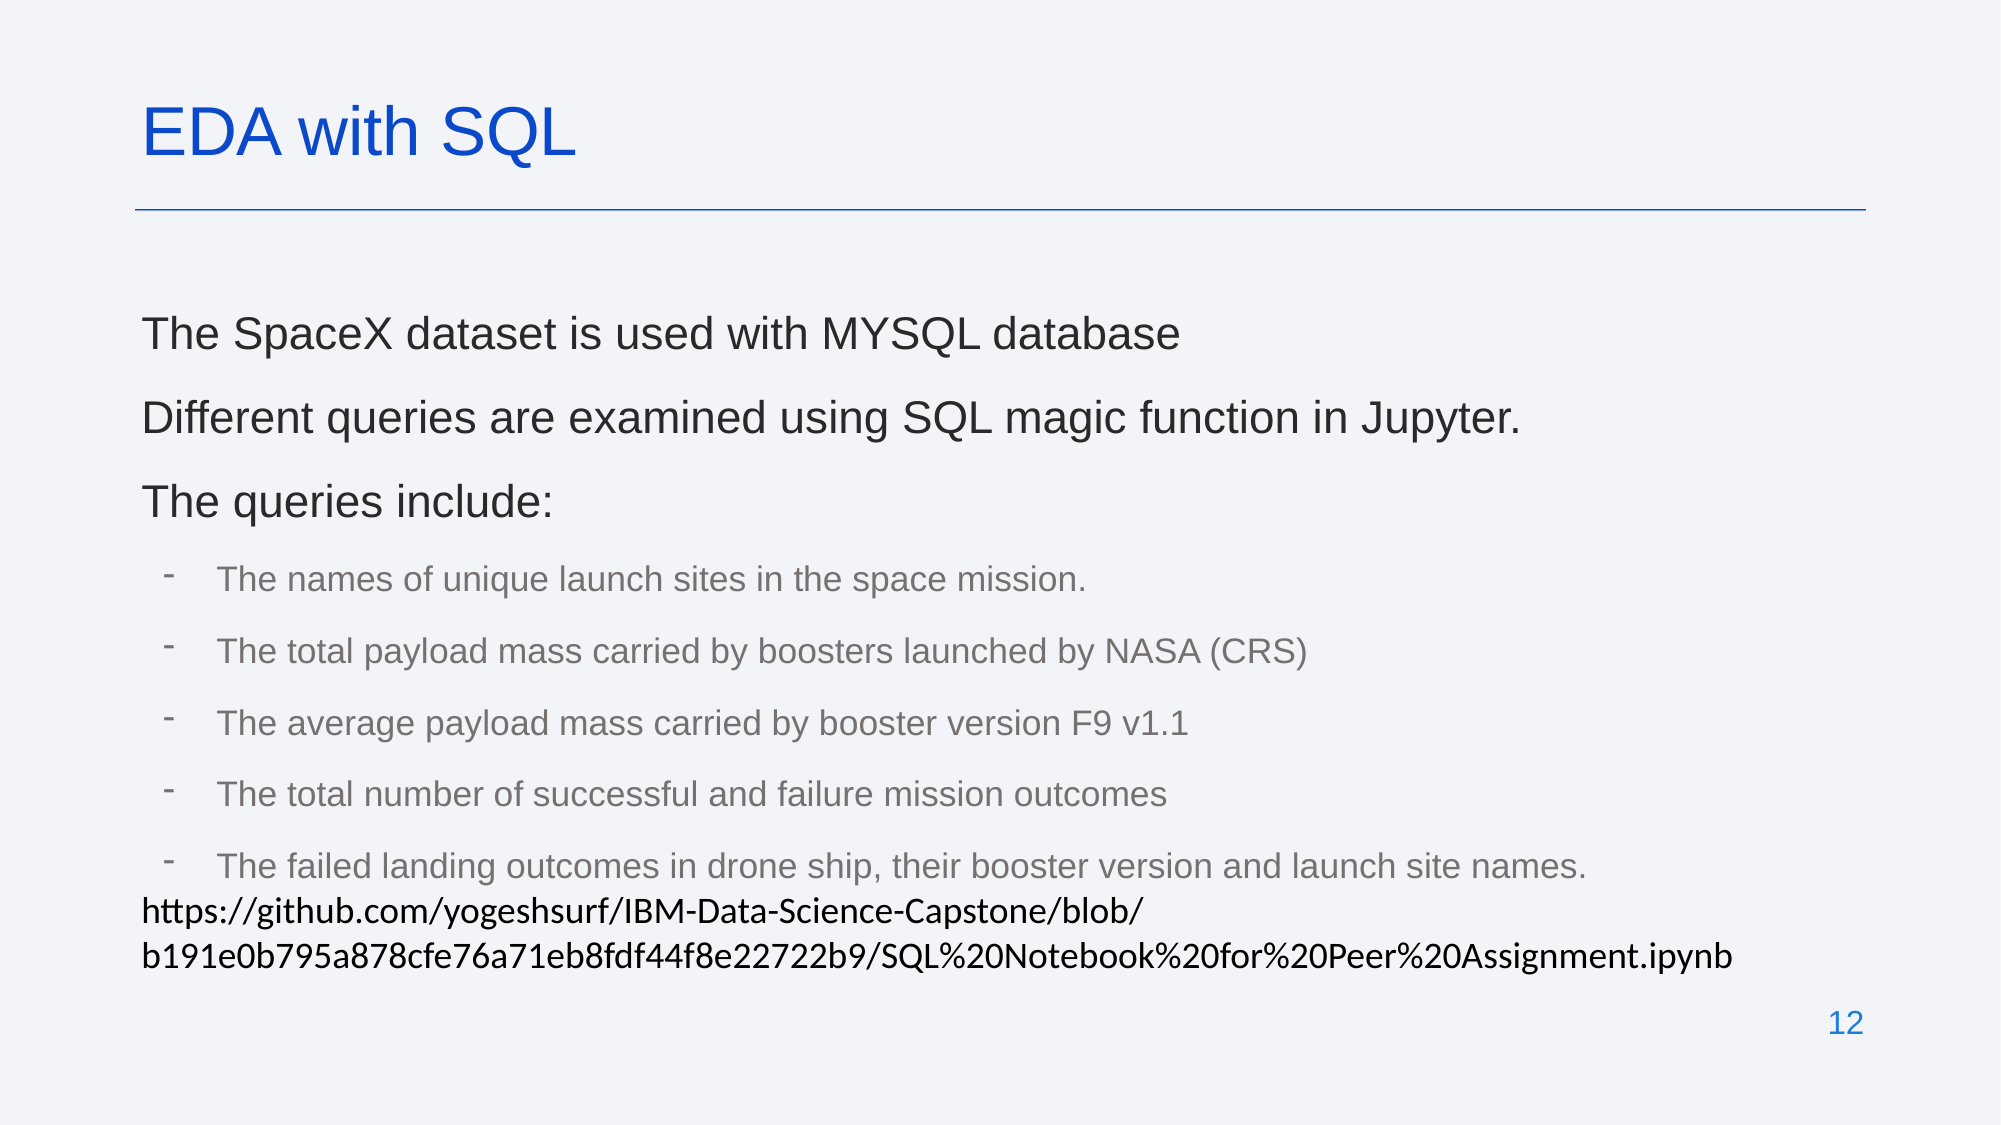

EDA with SQL
The SpaceX dataset is used with MYSQL database
Different queries are examined using SQL magic function in Jupyter.
The queries include:
The names of unique launch sites in the space mission.
The total payload mass carried by boosters launched by NASA (CRS)
The average payload mass carried by booster version F9 v1.1
The total number of successful and failure mission outcomes
The failed landing outcomes in drone ship, their booster version and launch site names.
https://github.com/yogeshsurf/IBM-Data-Science-Capstone/blob/b191e0b795a878cfe76a71eb8fdf44f8e22722b9/SQL%20Notebook%20for%20Peer%20Assignment.ipynb
12